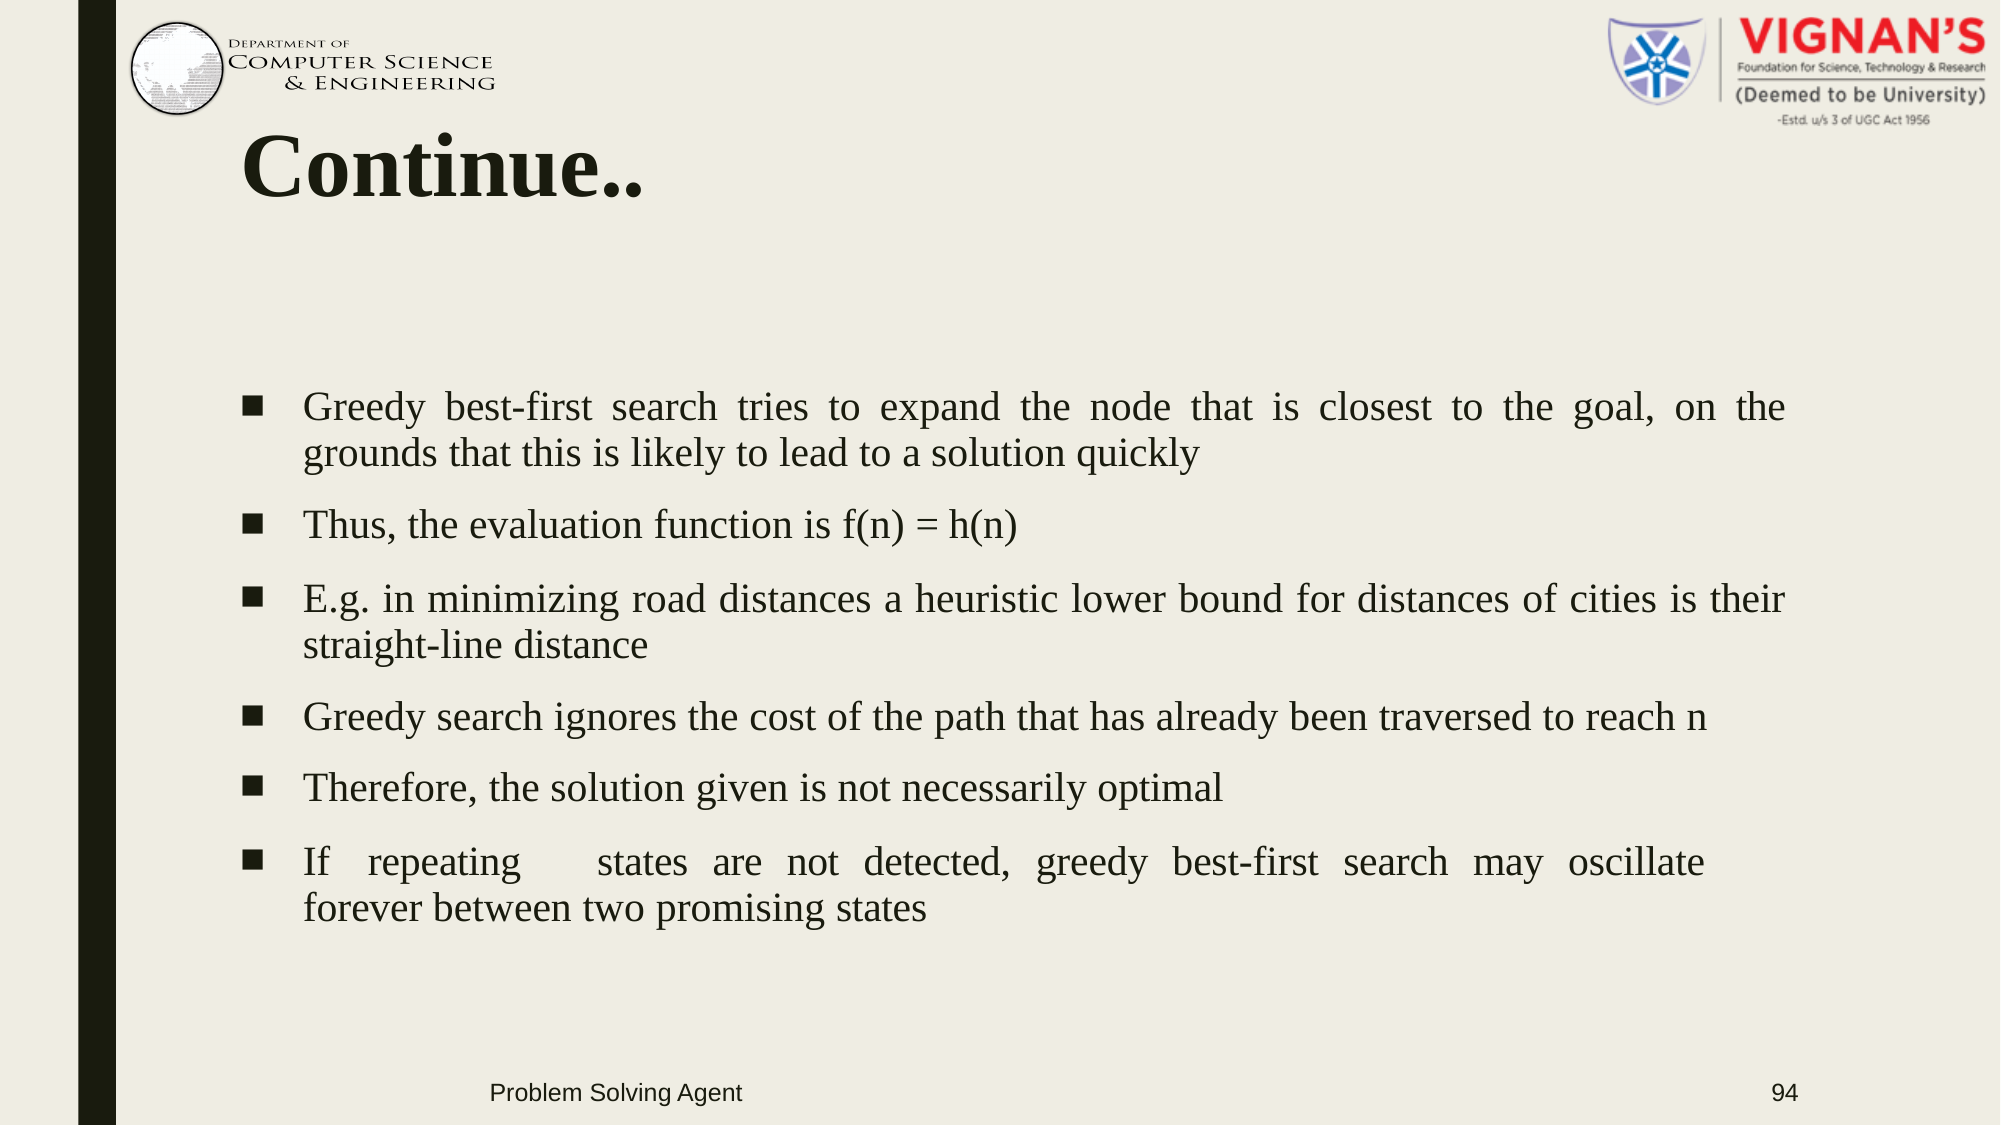

# Continue..
Greedy best-first search tries to expand the node that is closest to the goal, on the grounds that this is likely to lead to a solution quickly
Thus, the evaluation function is f(n) = h(n)
E.g. in minimizing road distances a heuristic lower bound for distances of cities is their straight-line distance
Greedy search ignores the cost of the path that has already been traversed to reach n
Therefore, the solution given is not necessarily optimal
If	repeating	states	are	not	detected,	greedy	best-first	search	may	oscillate	forever between two promising states
Problem Solving Agent
94